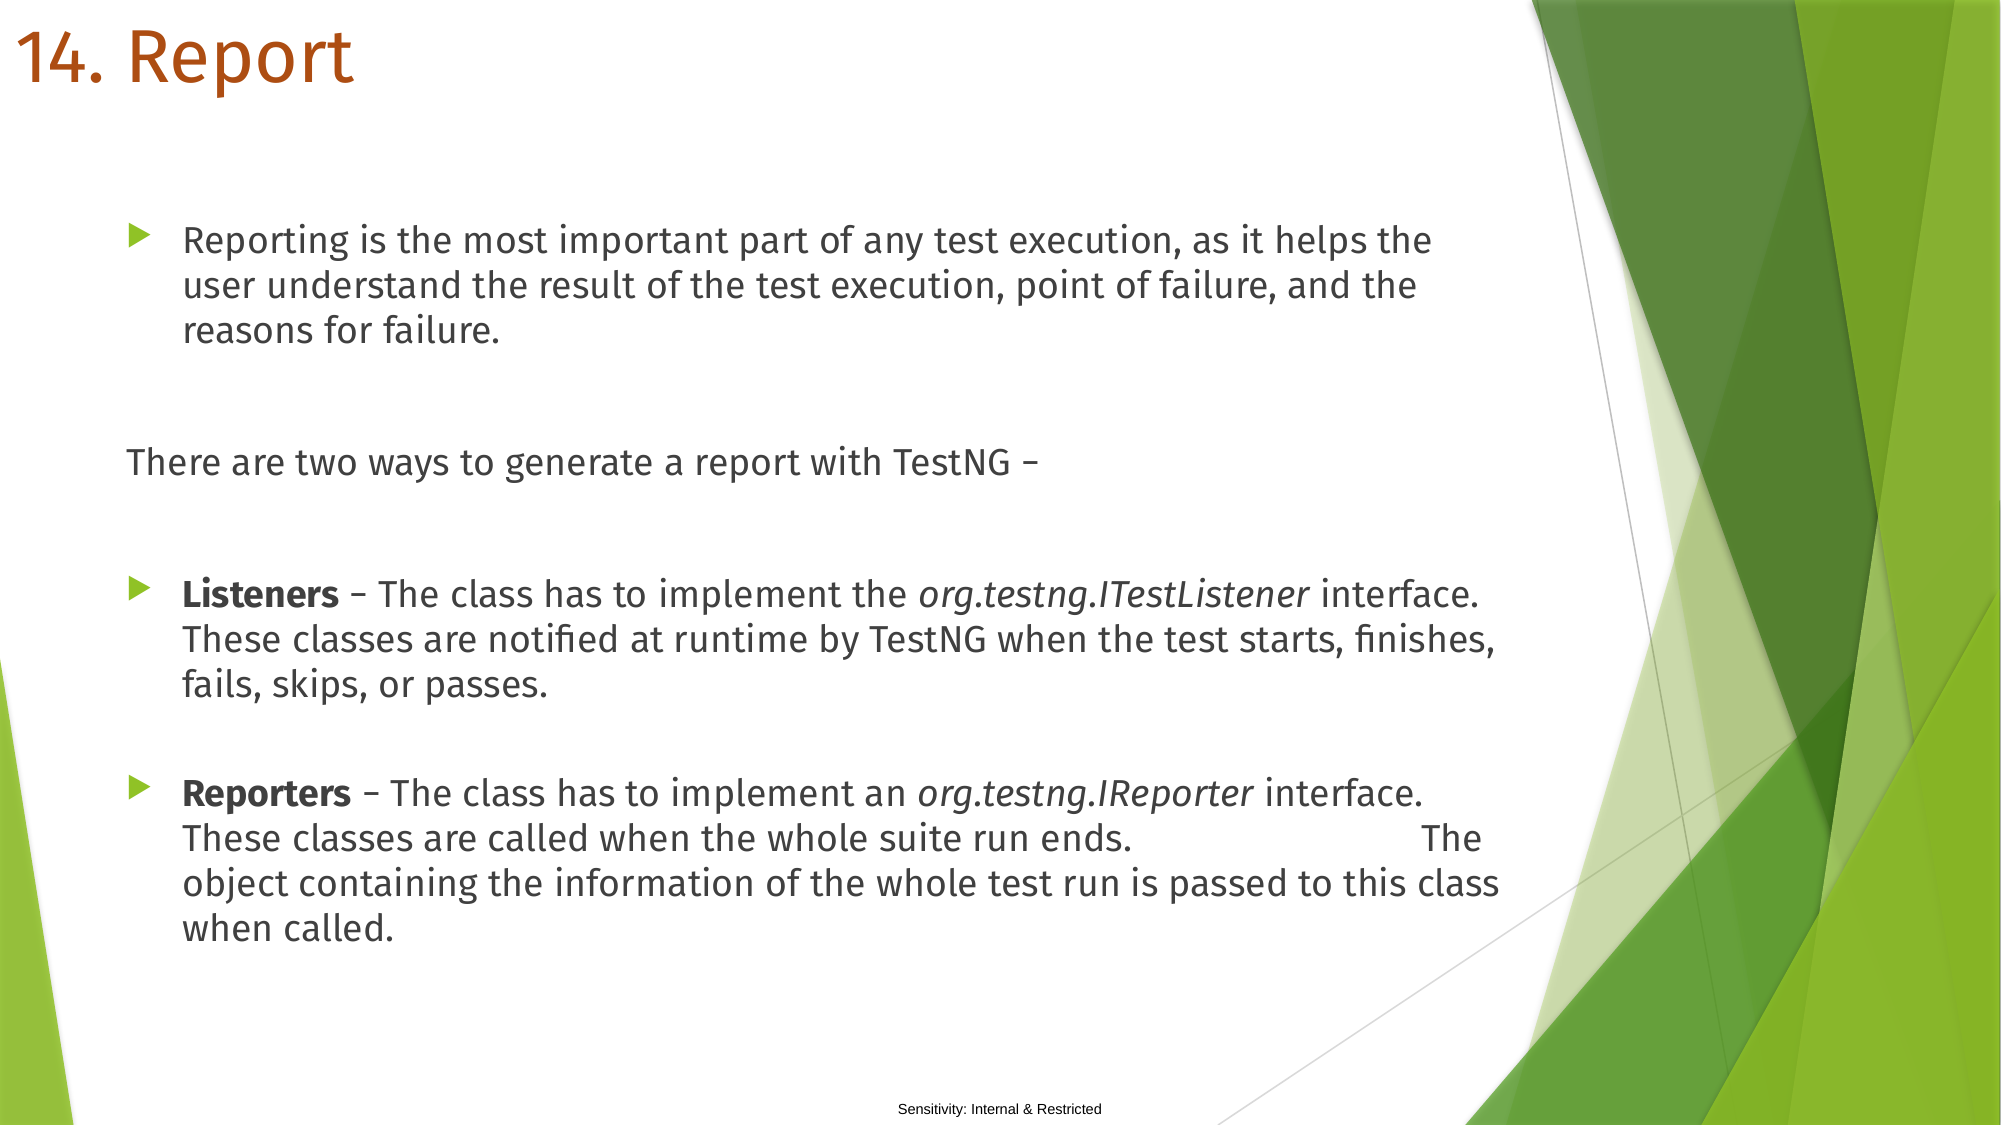

# 14. Report
Reporting is the most important part of any test execution, as it helps the user understand the result of the test execution, point of failure, and the reasons for failure.

There are two ways to generate a report with TestNG −

Listeners − The class has to implement the org.testng.ITestListener interface. These classes are notified at runtime by TestNG when the test starts, finishes, fails, skips, or passes.

Reporters − The class has to implement an org.testng.IReporter interface. These classes are called when the whole suite run ends.                             The object containing the information of the whole test run is passed to this class when called.